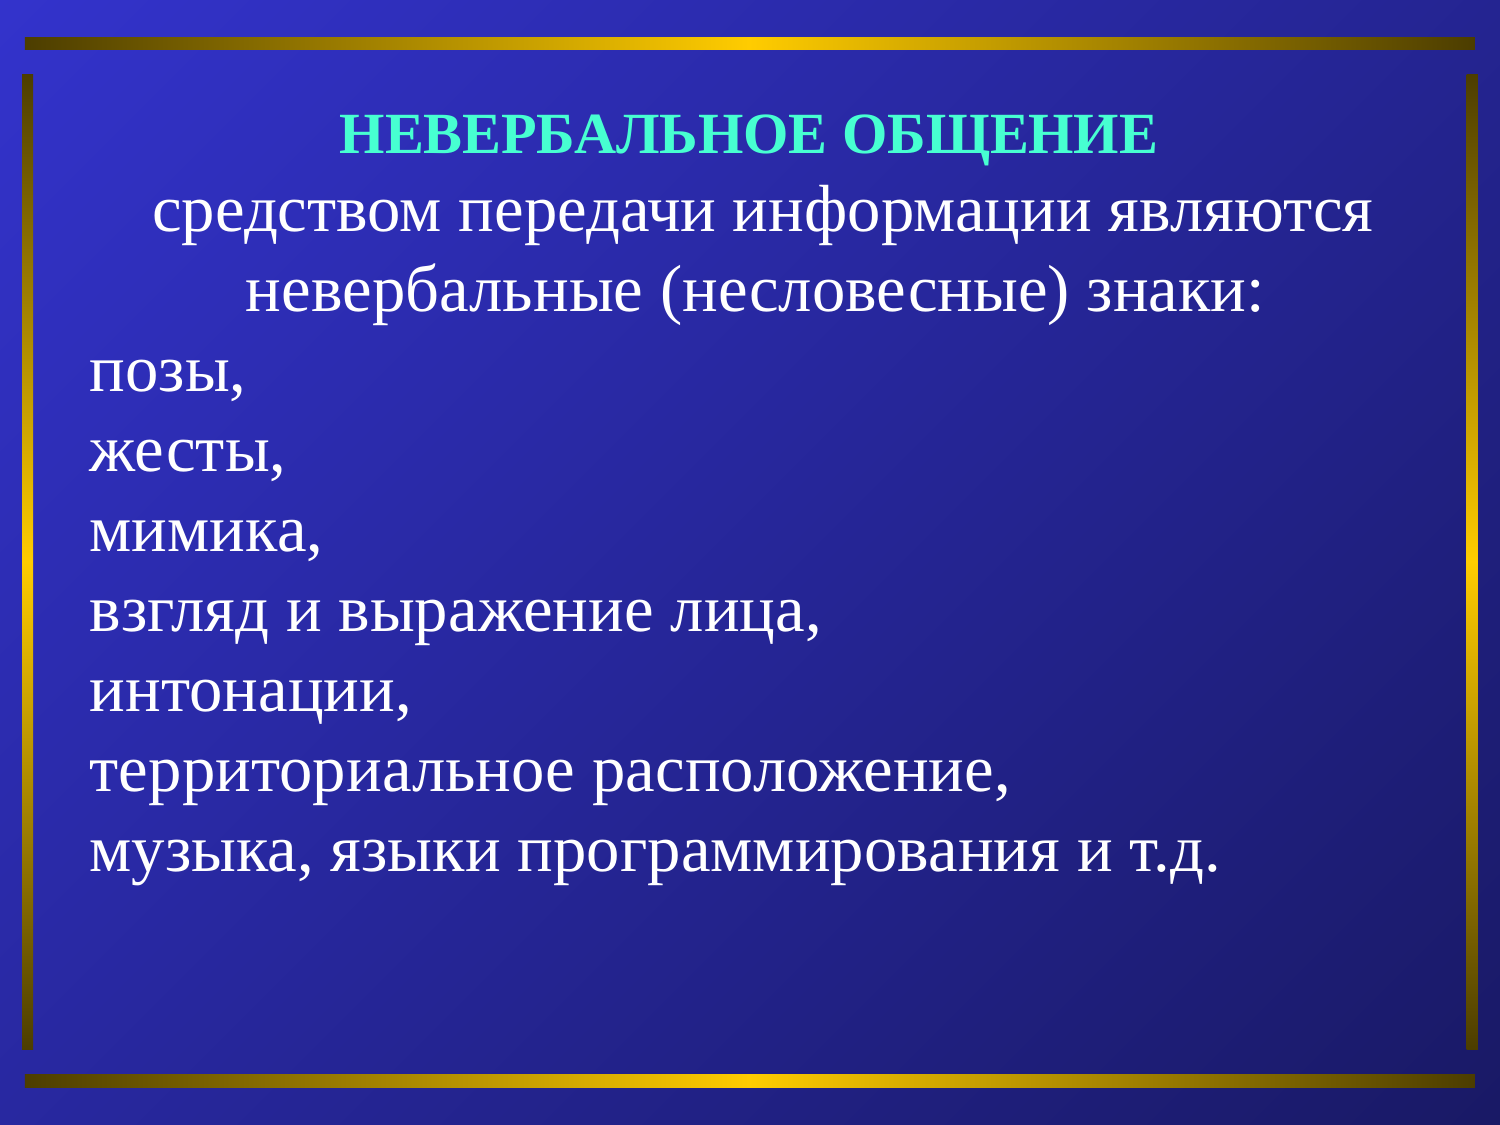

НЕВЕРБАЛЬНОЕ ОБЩЕНИЕ
 средством передачи информации являются невербальные (несловесные) знаки:
позы,
жесты,
мимика,
взгляд и выражение лица,
интонации,
территориальное расположение,
музыка, языки программирования и т.д.